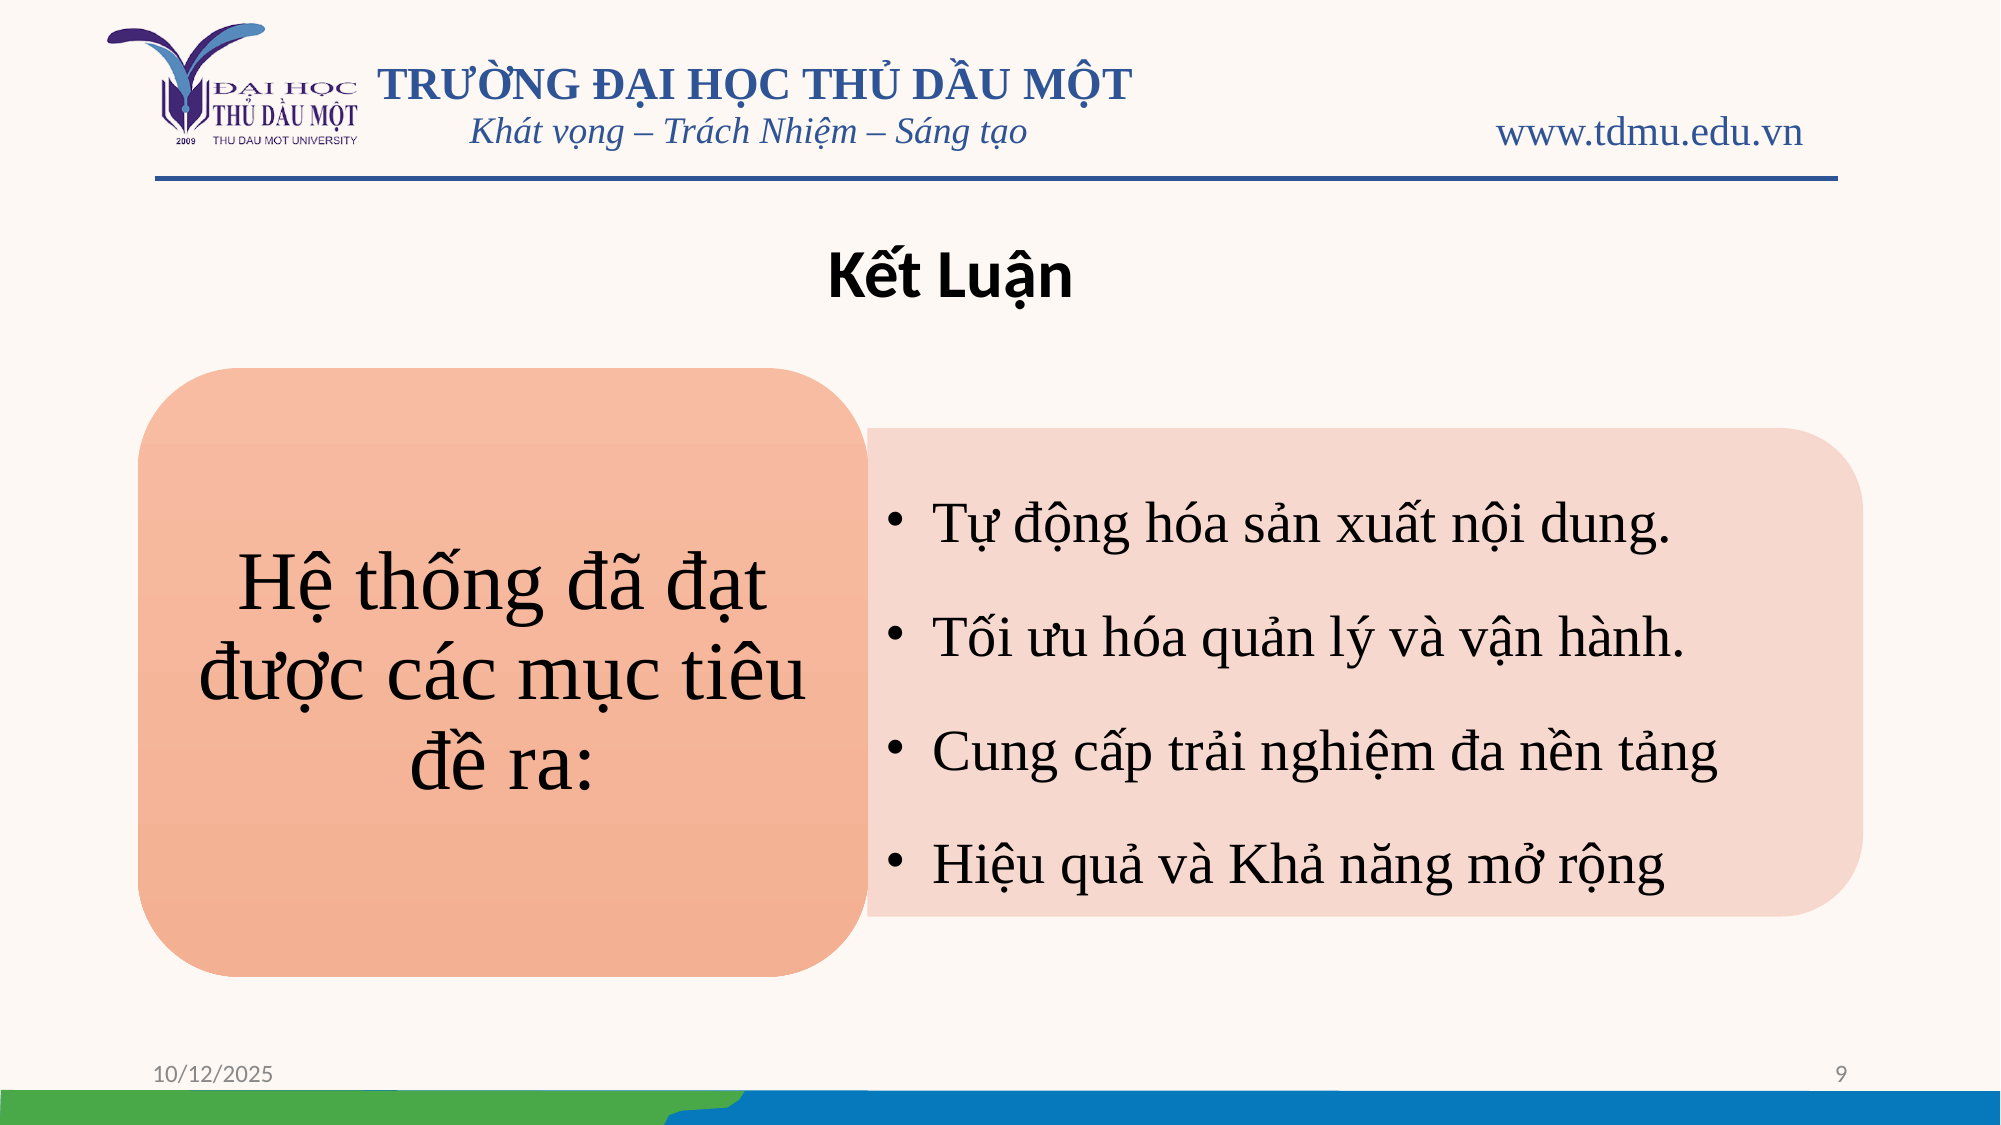

# Kết Luận

Hệ thống đã đạt được các mục tiêu đề ra:
Tự động hóa sản xuất nội dung.
Tối ưu hóa quản lý và vận hành.
Cung cấp trải nghiệm đa nền tảng
Hiệu quả và Khả năng mở rộng
10/12/2025
9